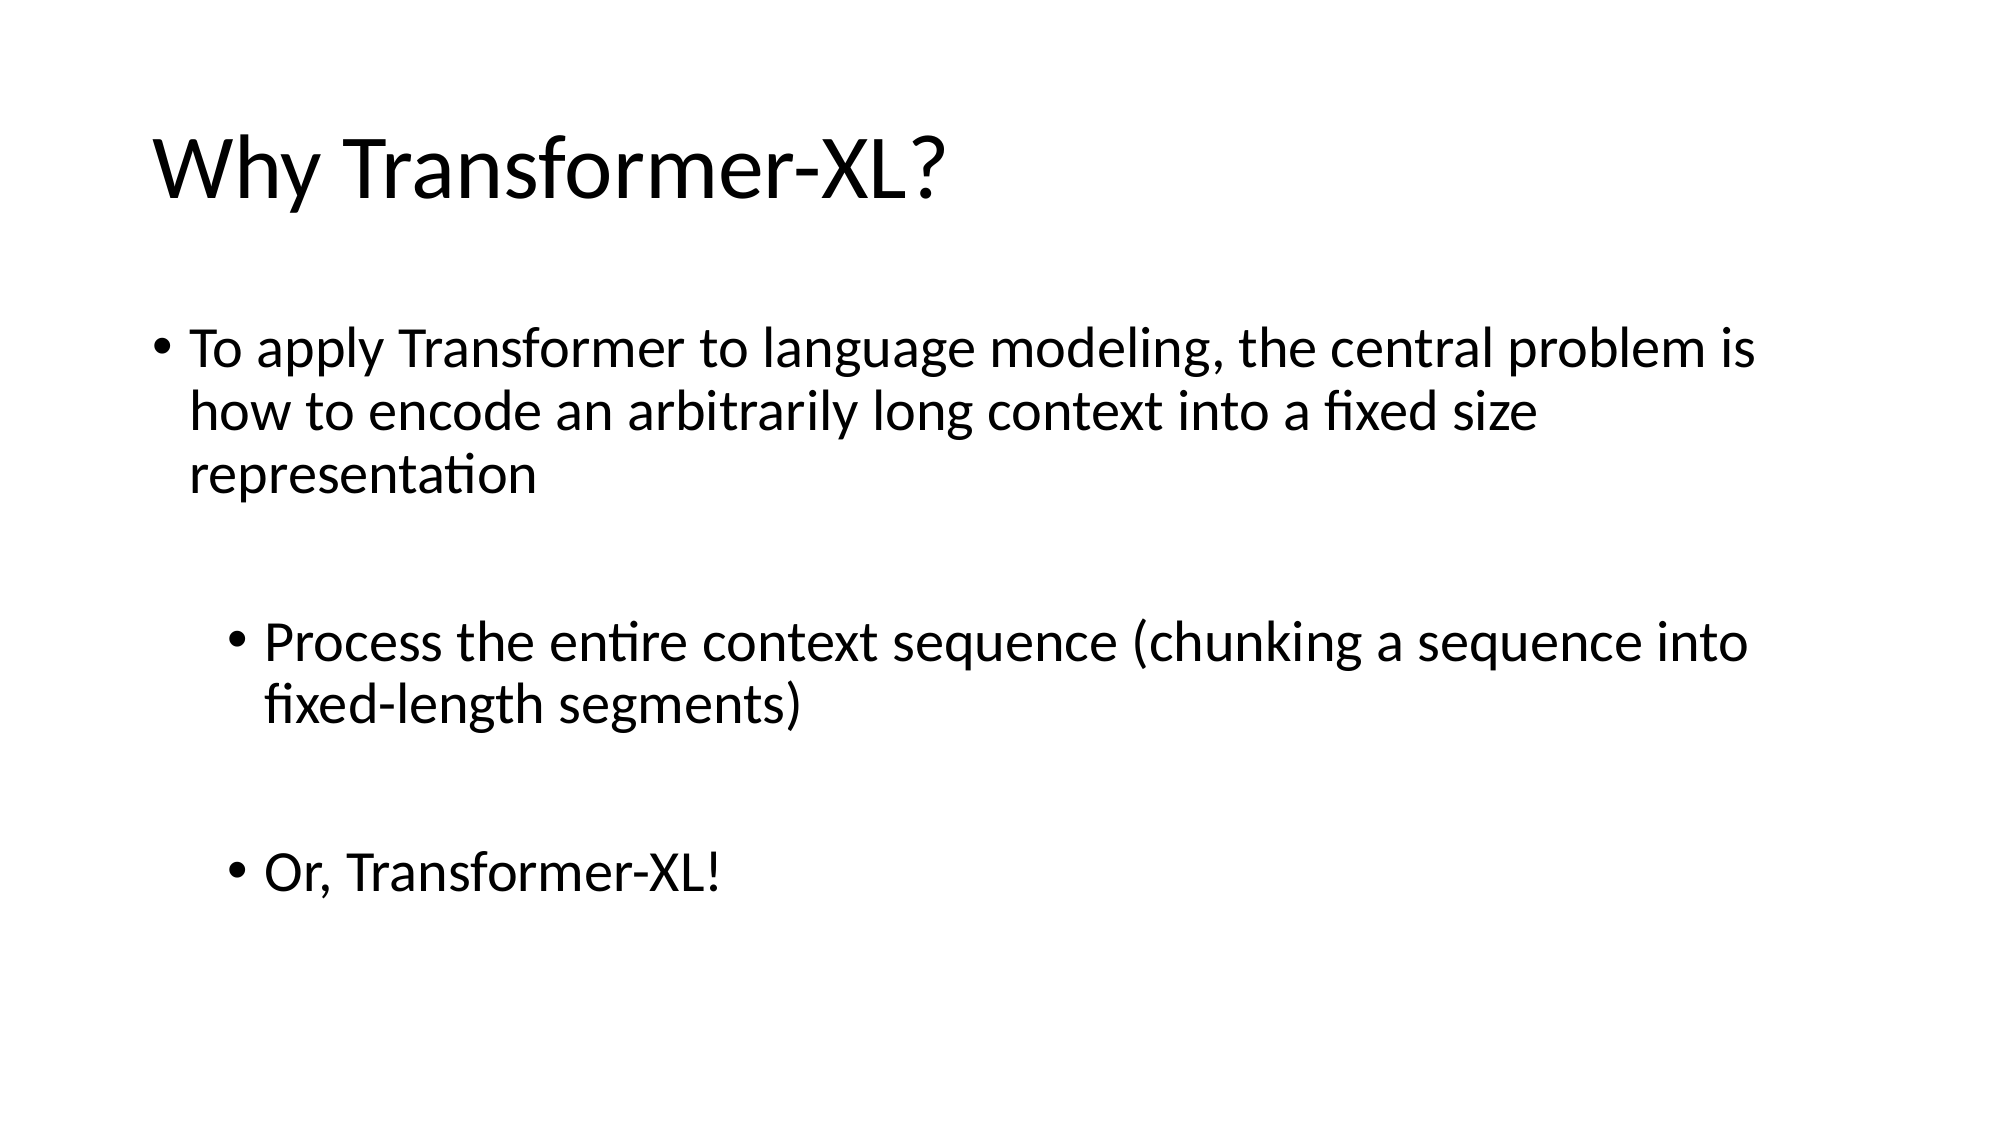

# Why Transformer-XL?
To apply Transformer to language modeling, the central problem is how to encode an arbitrarily long context into a fixed size representation

Process the entire context sequence (chunking a sequence into fixed-length segments)

Or, Transformer-XL!